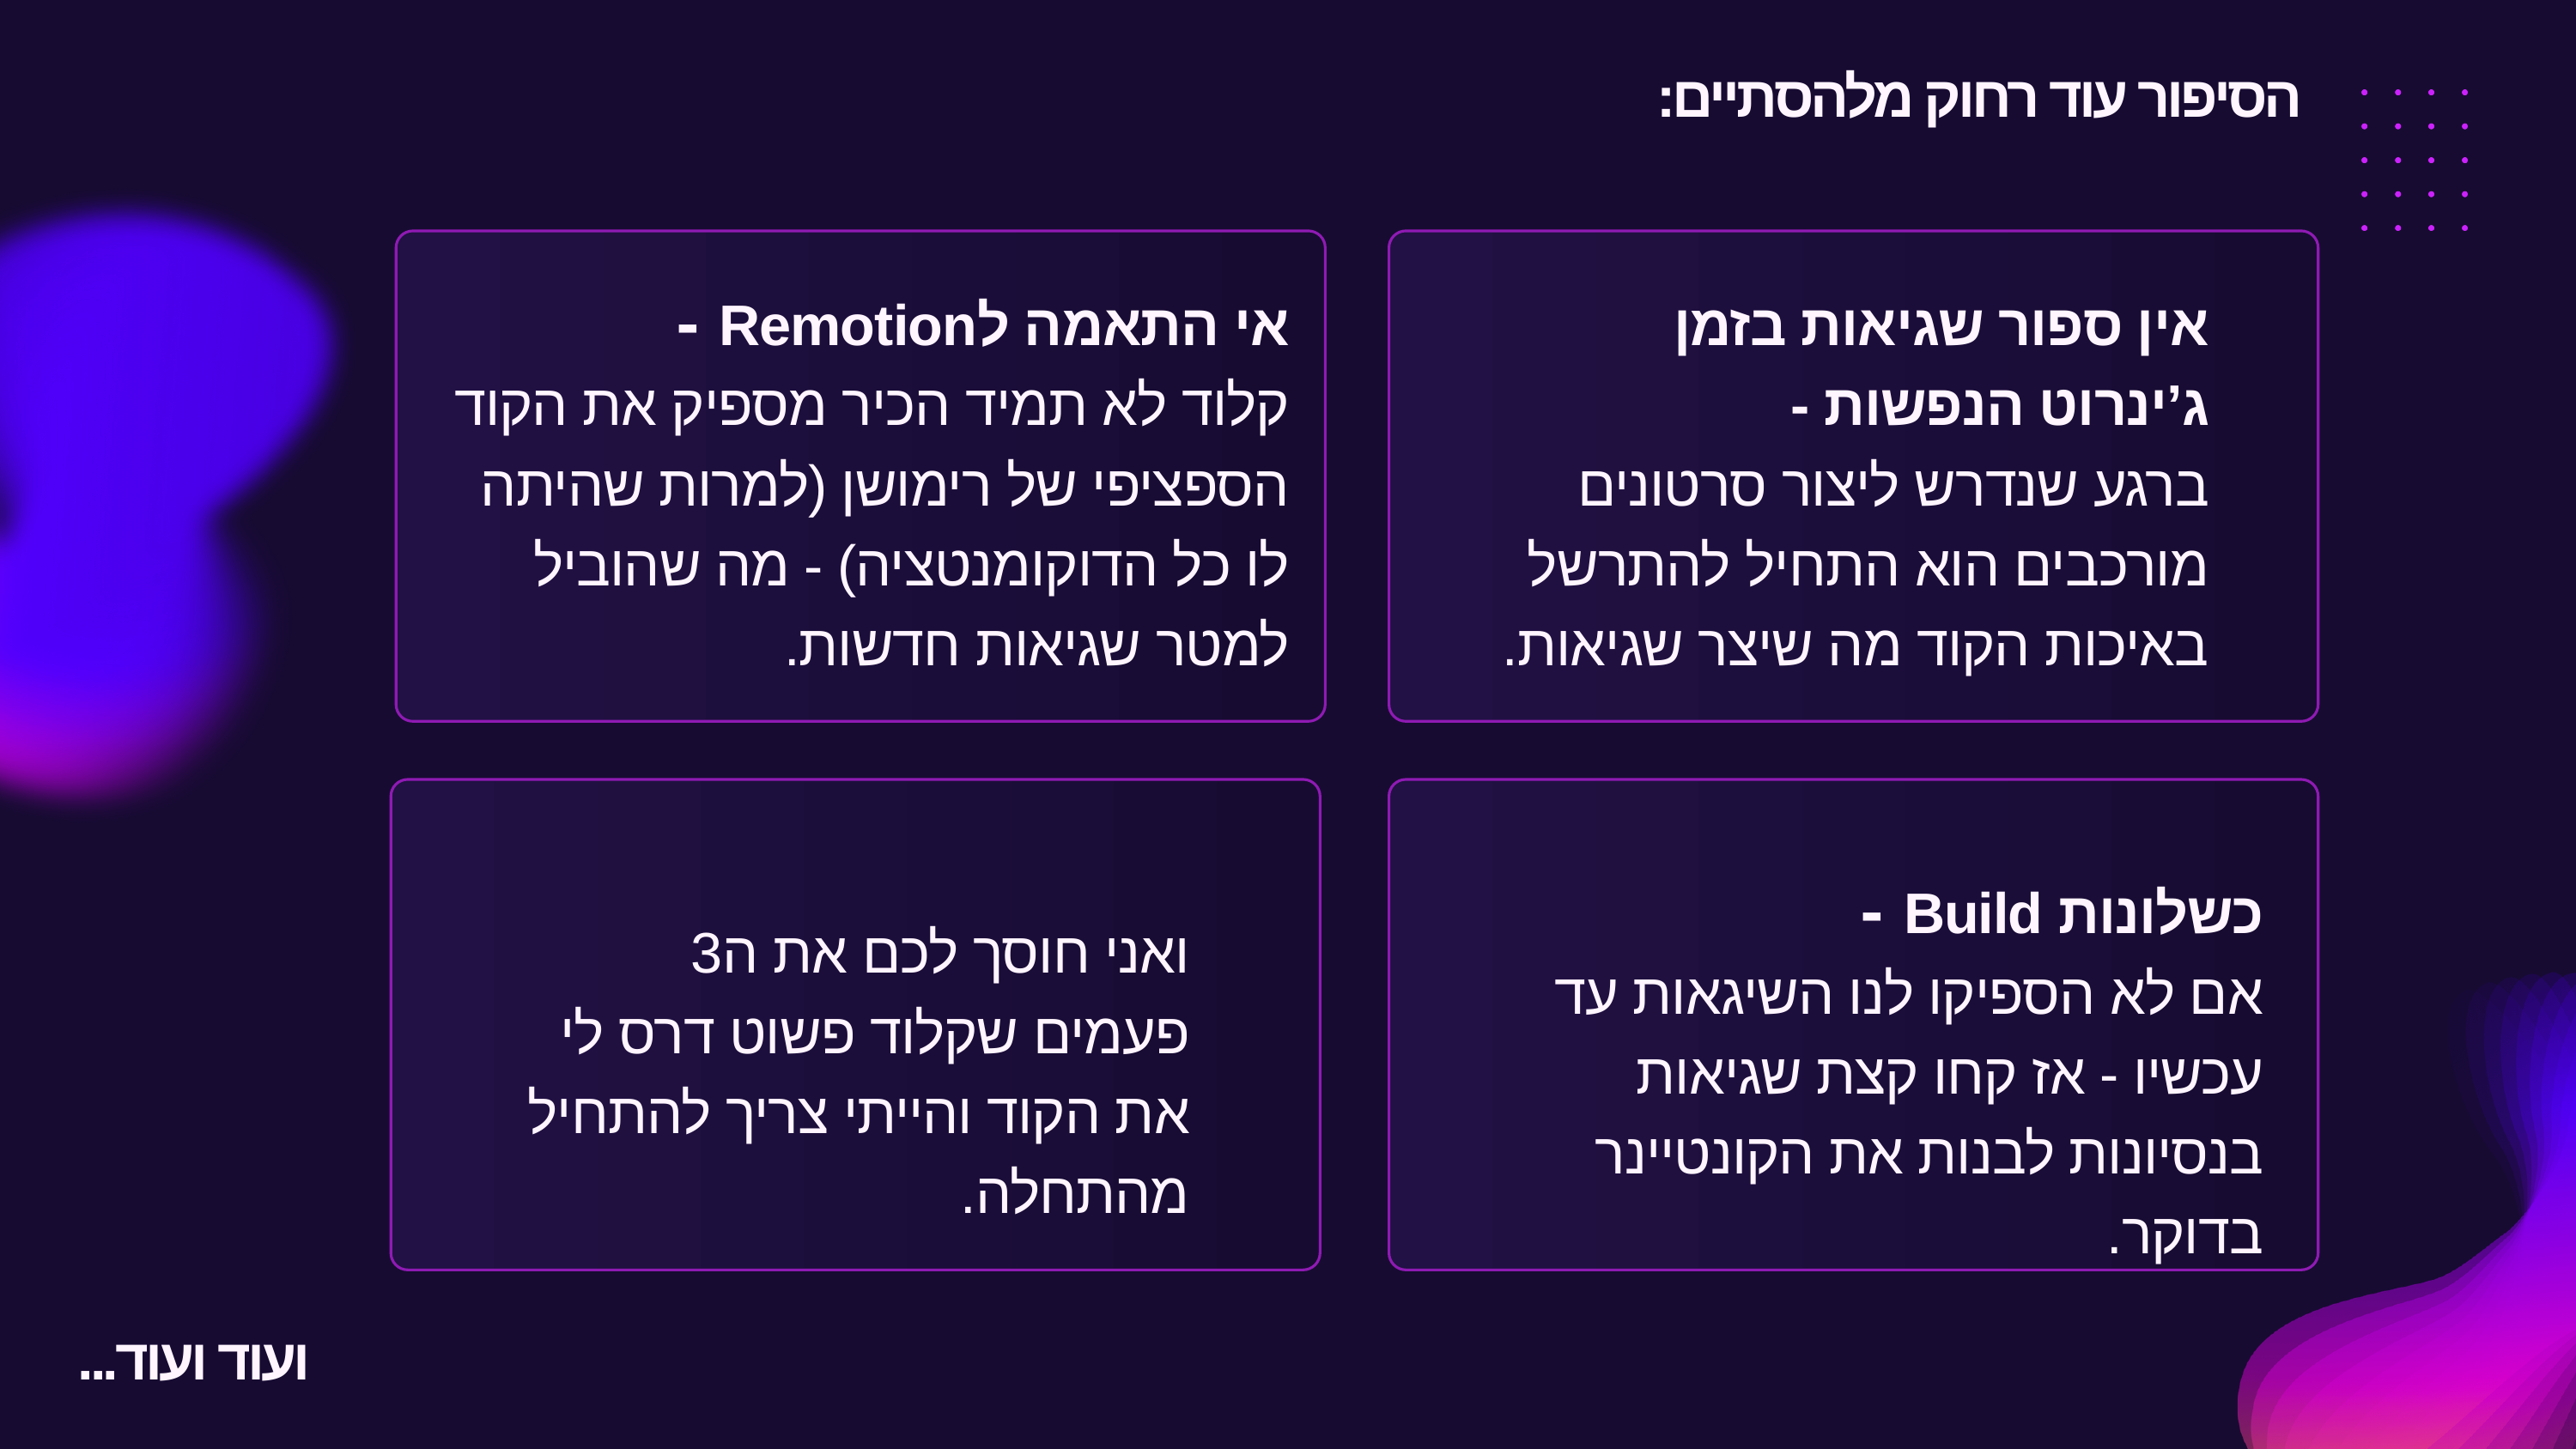

הסיפור עוד רחוק מלהסתיים:

אי התאמה לRemotion -
קלוד לא תמיד הכיר מספיק את הקוד הספציפי של רימושן (למרות שהיתה לו כל הדוקומנטציה) - מה שהוביל למטר שגיאות חדשות.

אין ספור שגיאות בזמן ג’ינרוט הנפשות -
ברגע שנדרש ליצור סרטונים מורכבים הוא התחיל להתרשל באיכות הקוד מה שיצר שגיאות.

ואני חוסך לכם את ה3 פעמים שקלוד פשוט דרס לי את הקוד והייתי צריך להתחיל מהתחלה.

כשלונות Build -
אם לא הספיקו לנו השיגאות עד עכשיו - אז קחו קצת שגיאות בנסיונות לבנות את הקונטיינר בדוקר.

ועוד ועוד...